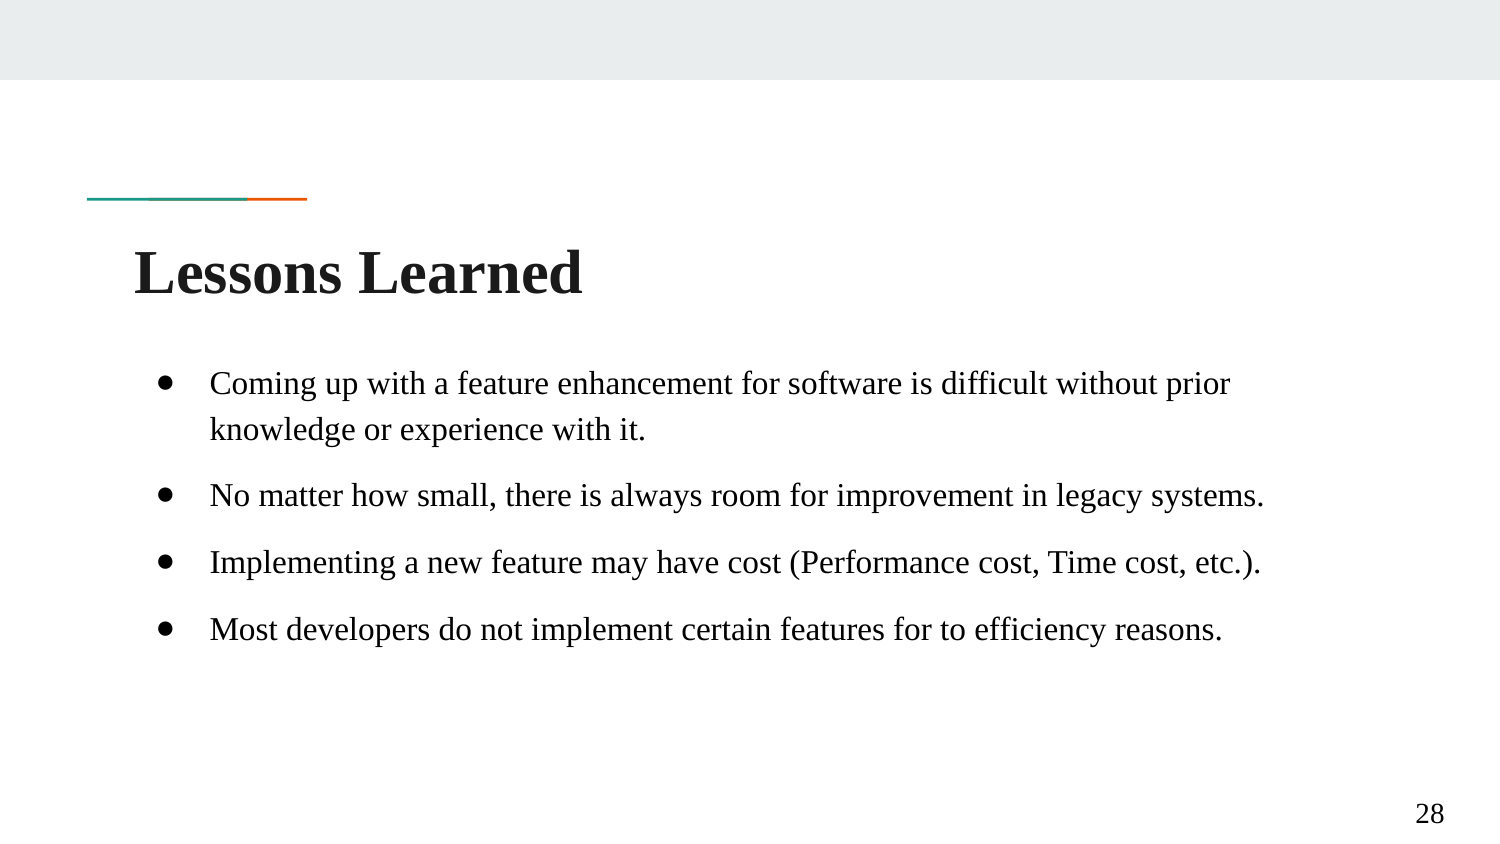

# Lessons Learned
Coming up with a feature enhancement for software is difficult without prior knowledge or experience with it.
No matter how small, there is always room for improvement in legacy systems.
Implementing a new feature may have cost (Performance cost, Time cost, etc.).
Most developers do not implement certain features for to efficiency reasons.
28